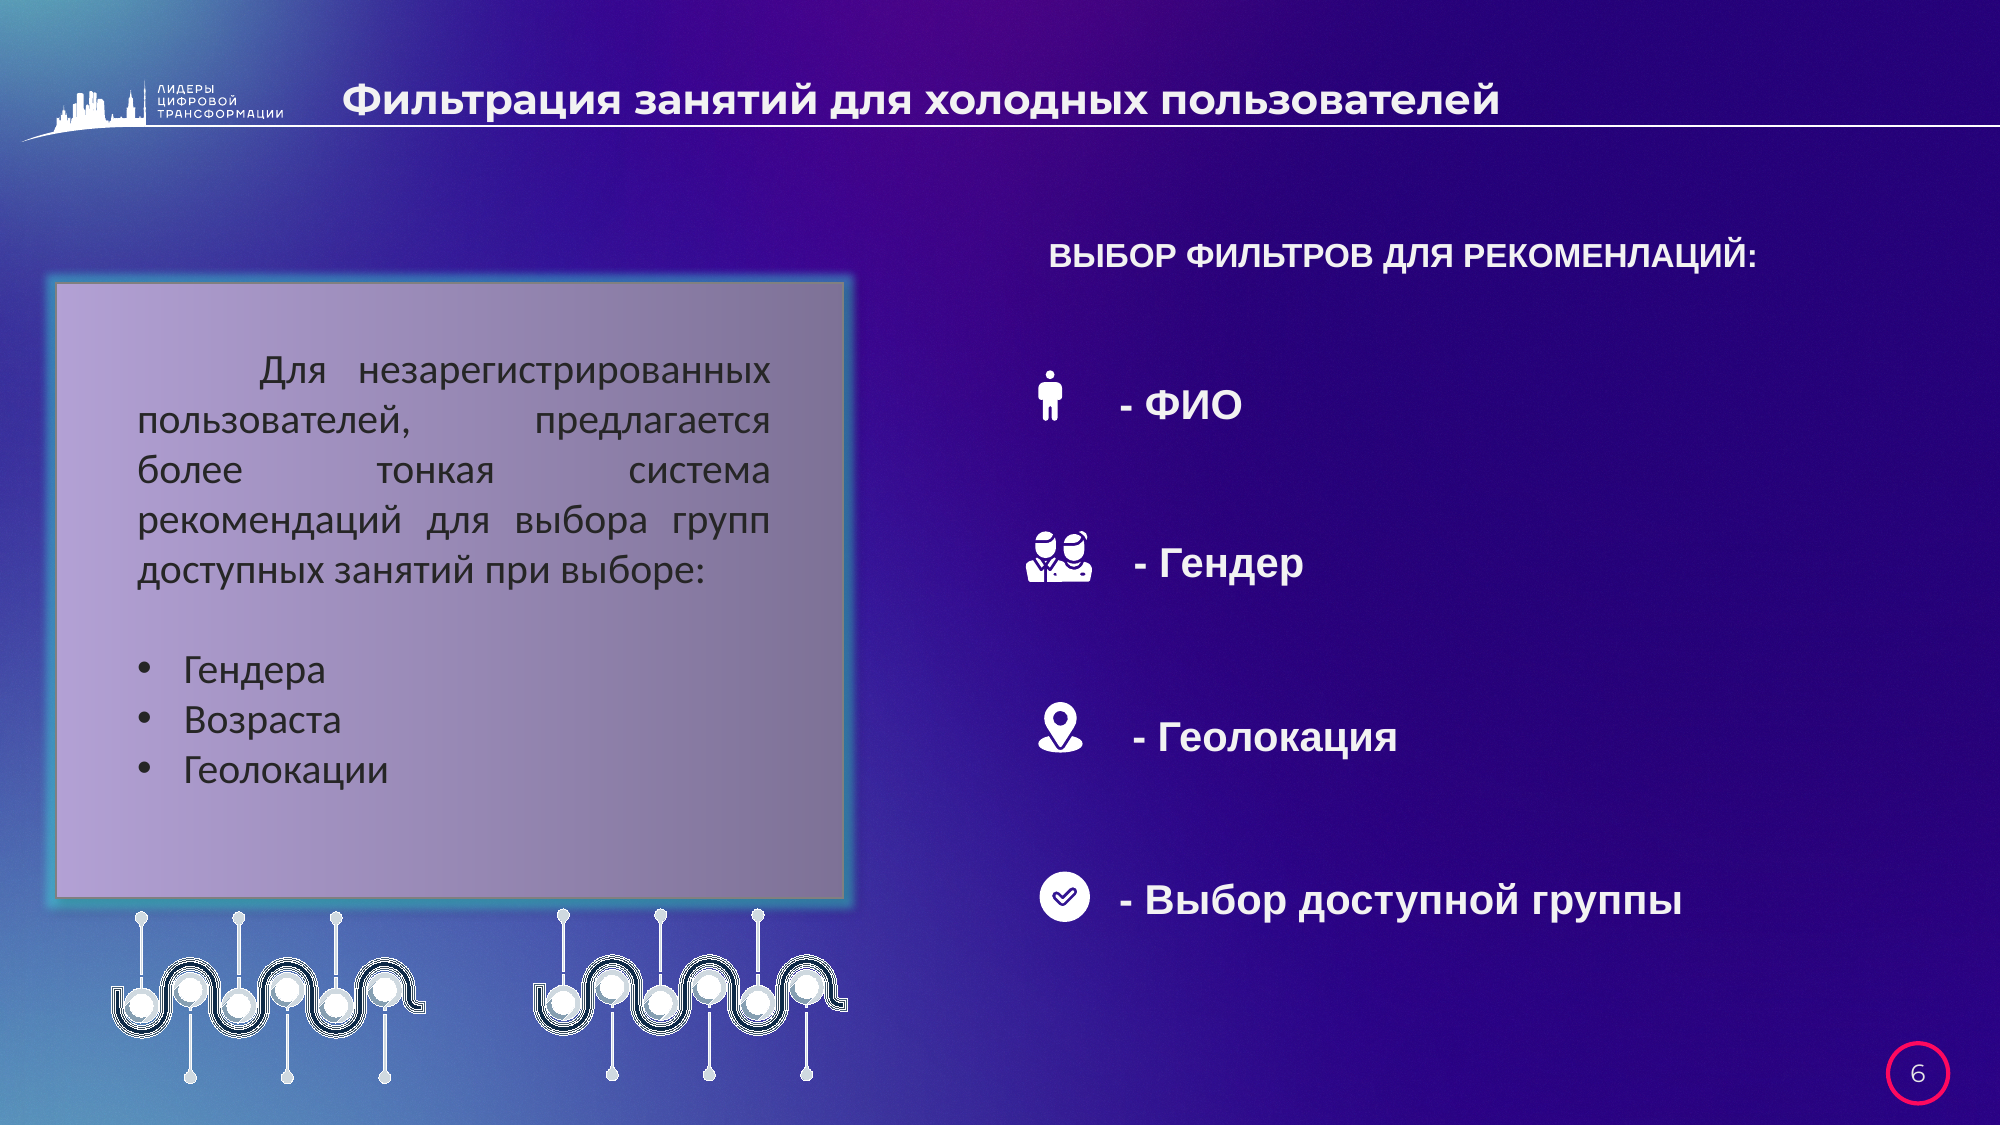

# Фильтрация занятий для холодных пользователей
ВЫБОР ФИЛЬТРОВ ДЛЯ РЕКОМЕНЛАЦИЙ:

    Для незарегистрированных пользователей, предлагается более тонкая система рекомендаций для выбора групп доступных занятий при выборе:

Гендера
Возраста
Геолокации

- ФИО
- Гендер

- Геолокация

- Выбор доступной группы

6